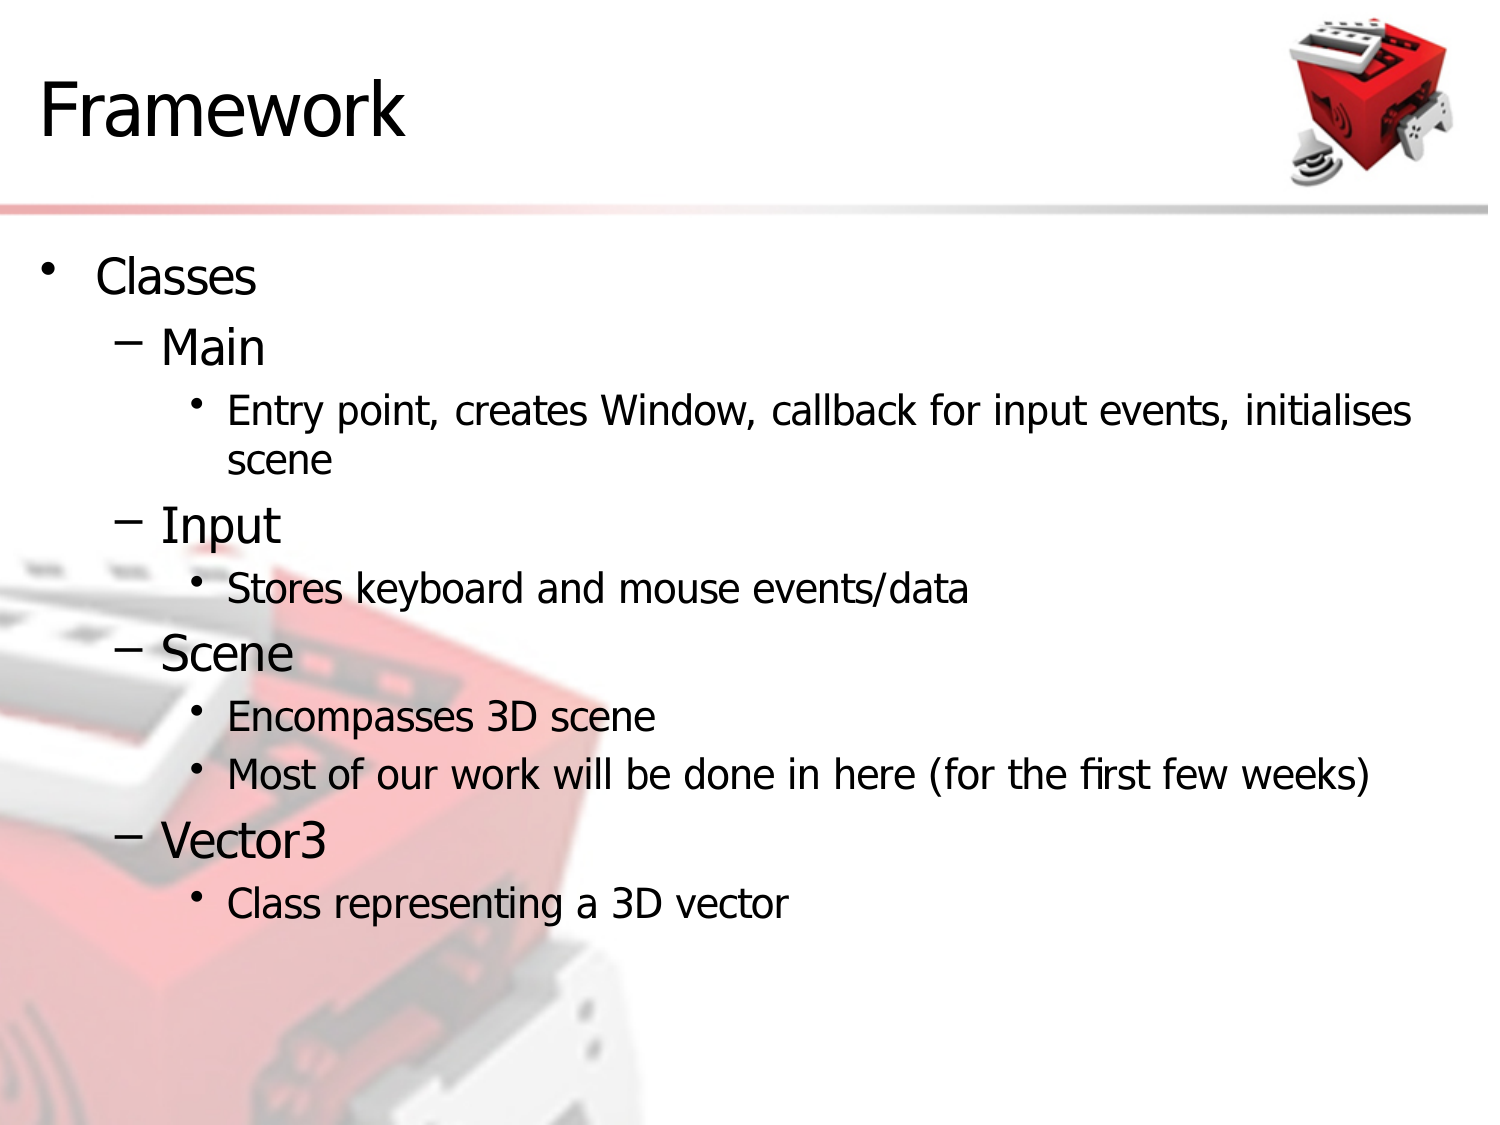

# Framework
Classes
Main
Entry point, creates Window, callback for input events, initialises scene
Input
Stores keyboard and mouse events/data
Scene
Encompasses 3D scene
Most of our work will be done in here (for the first few weeks)
Vector3
Class representing a 3D vector